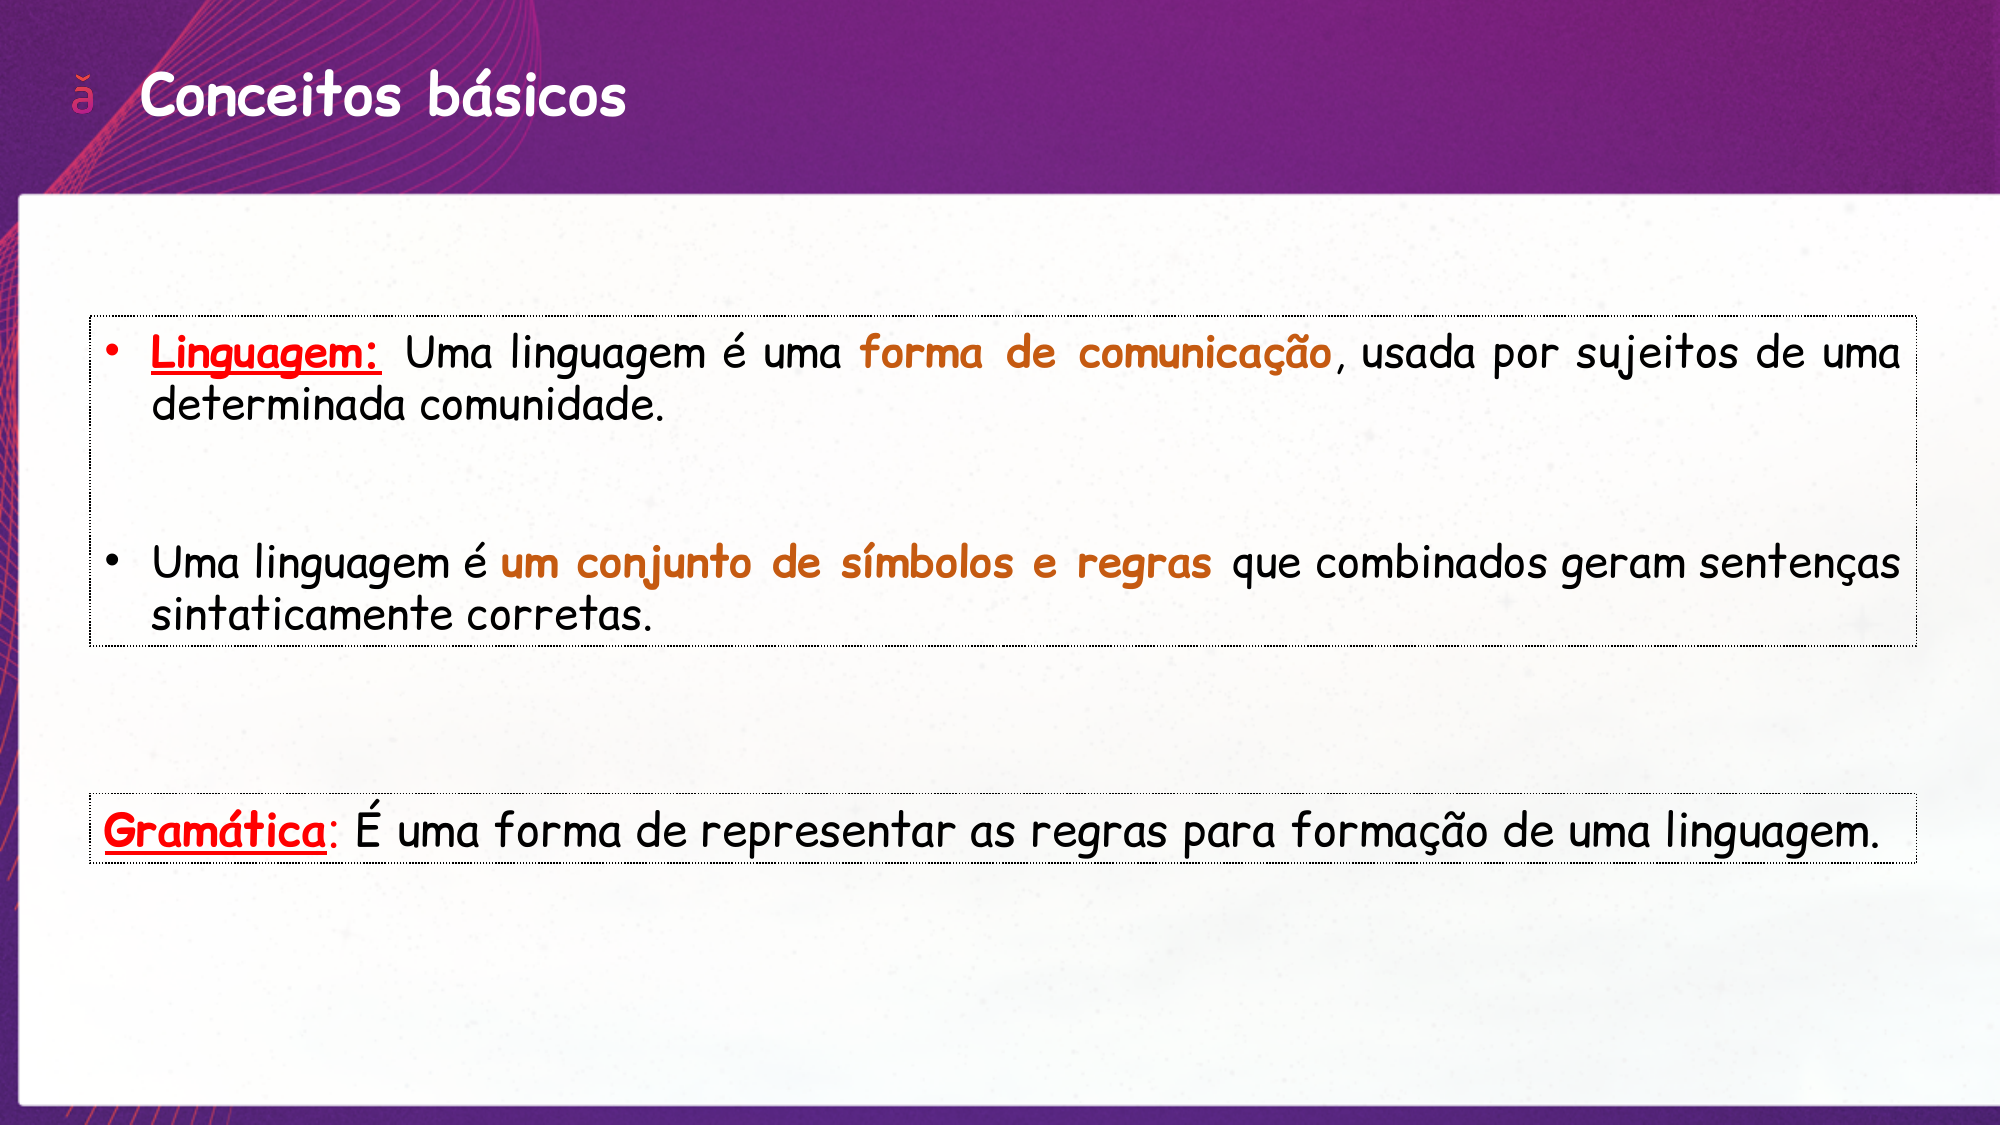

Conceitos básicos
Linguagem: Uma linguagem é uma forma de comunicação, usada por sujeitos de uma determinada comunidade.

Uma linguagem é um conjunto de símbolos e regras que combinados geram sentenças sintaticamente corretas.
Gramática: É uma forma de representar as regras para formação de uma linguagem.